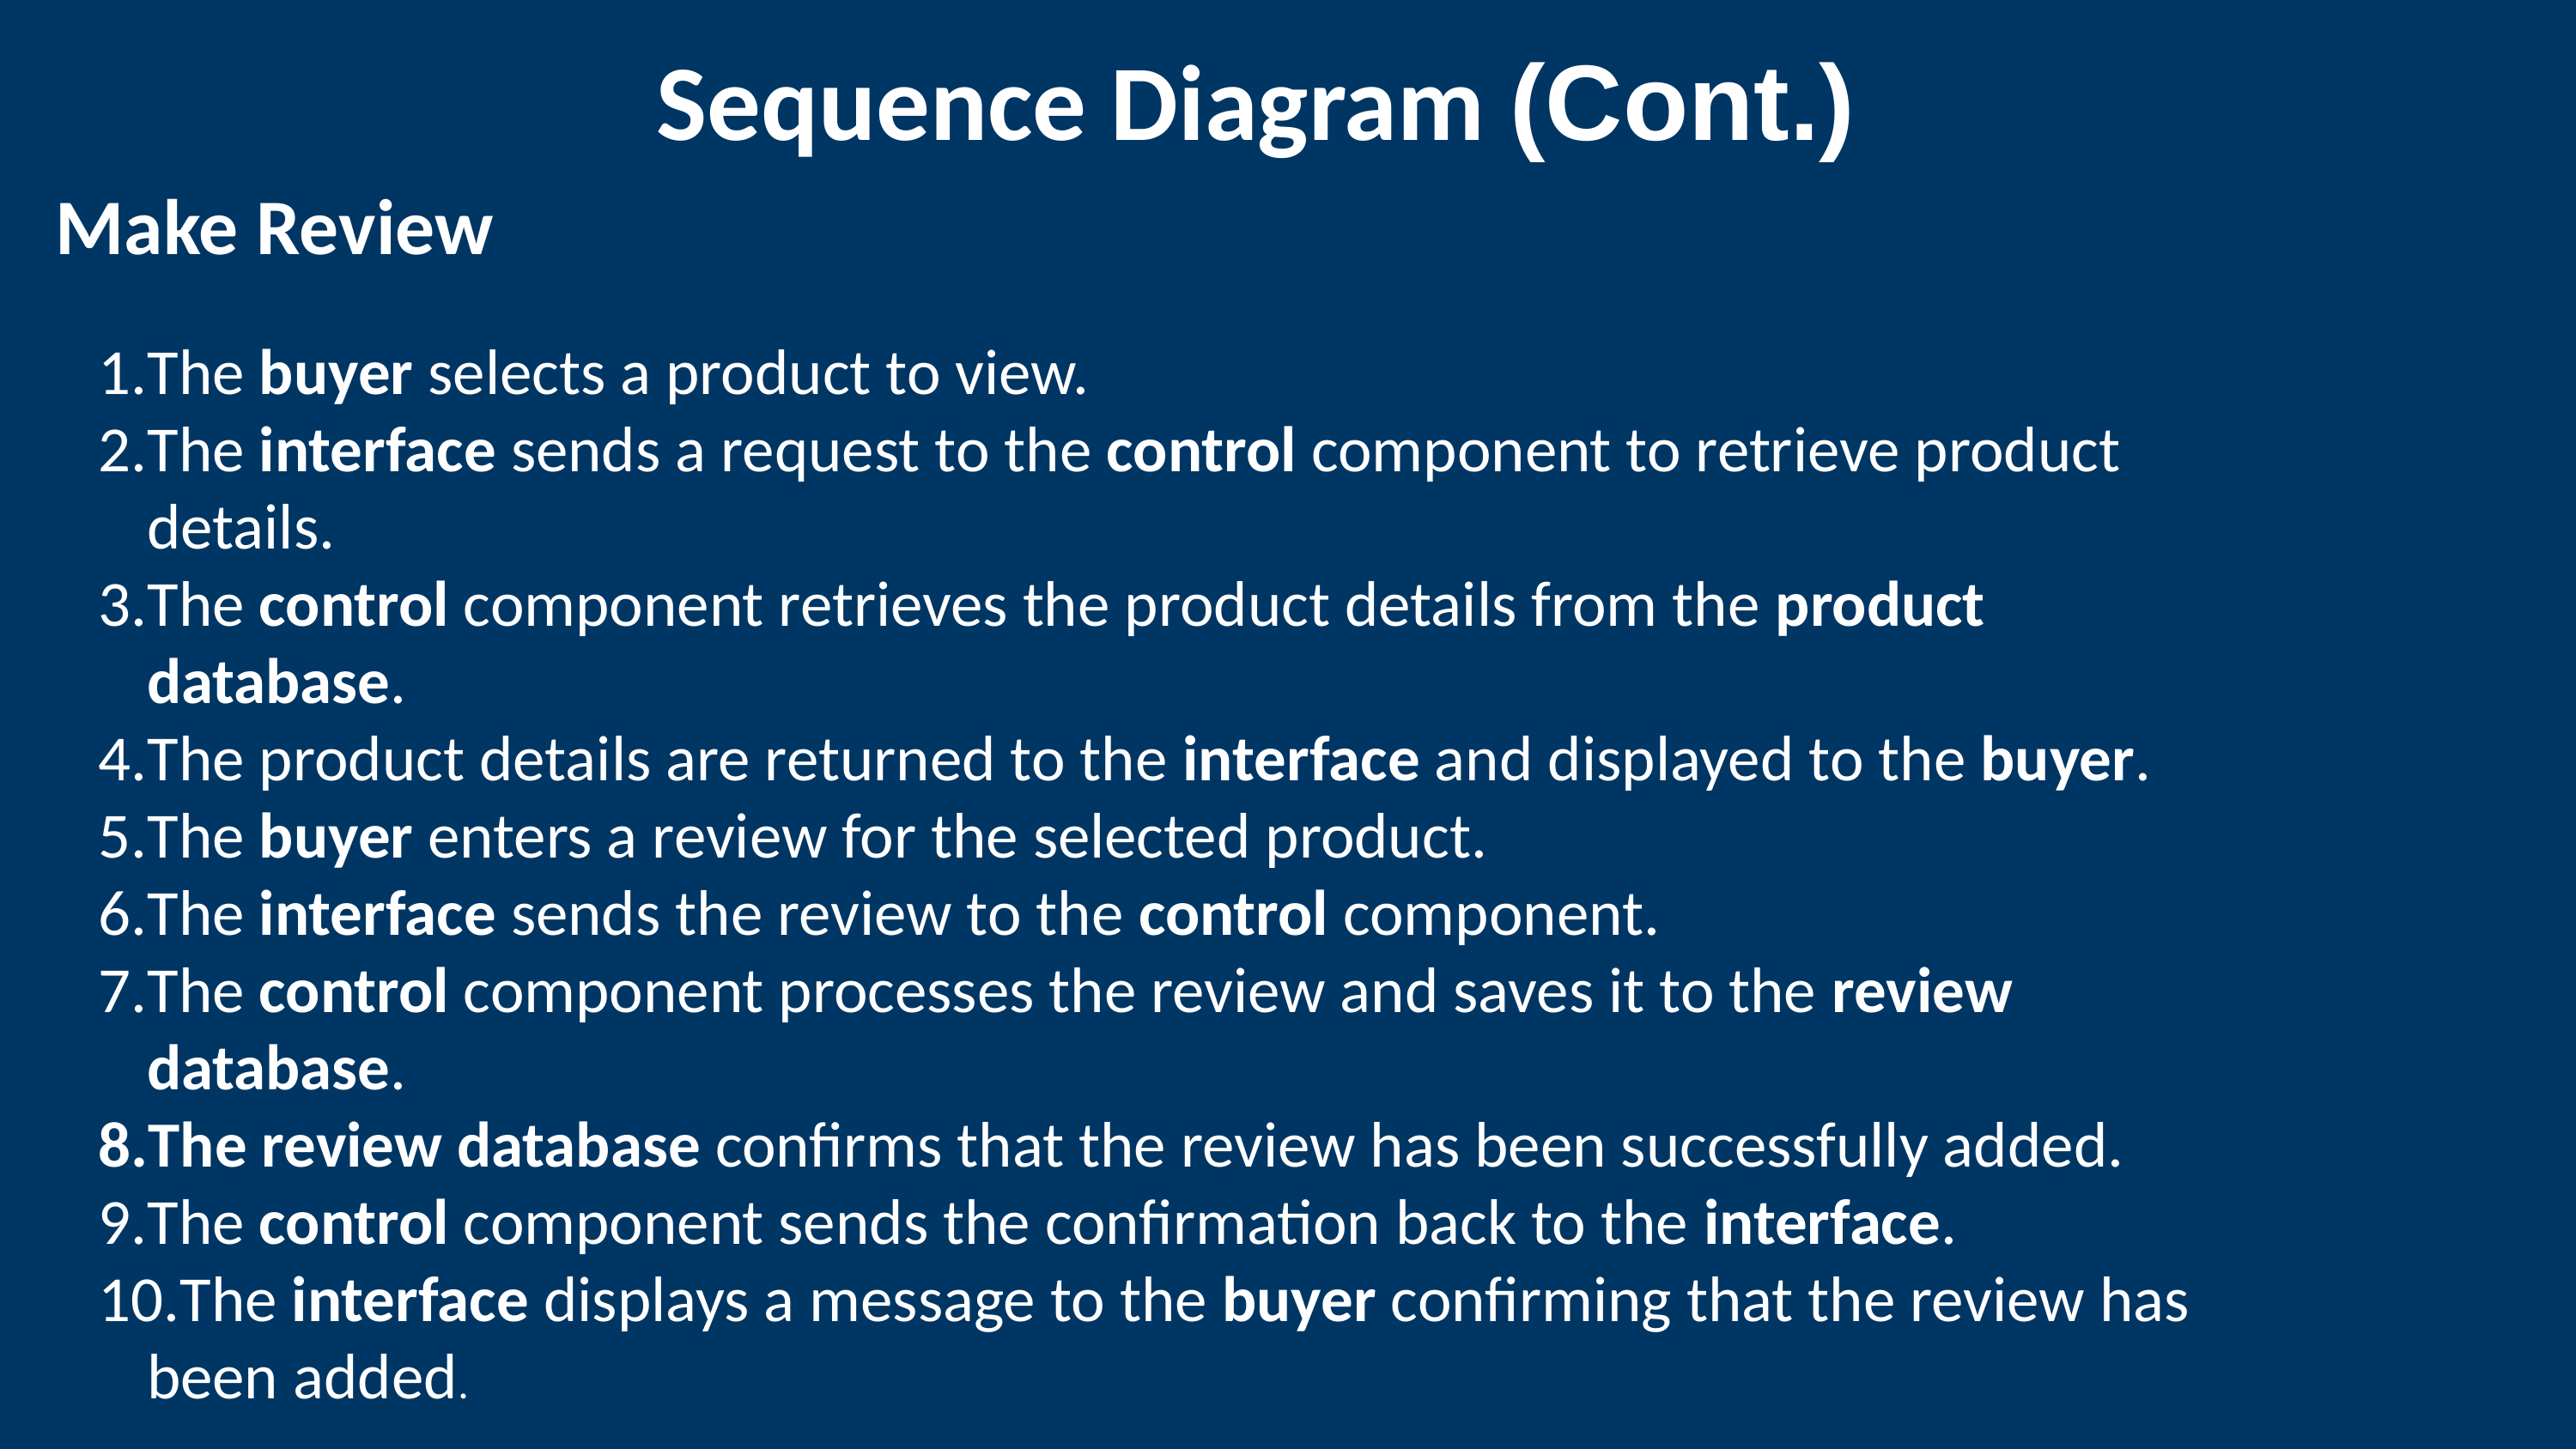

Sequence Diagram (Cont.)
Make Review
The buyer selects a product to view.
The interface sends a request to the control component to retrieve product details.
The control component retrieves the product details from the product database.
The product details are returned to the interface and displayed to the buyer.
The buyer enters a review for the selected product.
The interface sends the review to the control component.
The control component processes the review and saves it to the review database.
The review database confirms that the review has been successfully added.
The control component sends the confirmation back to the interface.
The interface displays a message to the buyer confirming that the review has been added.